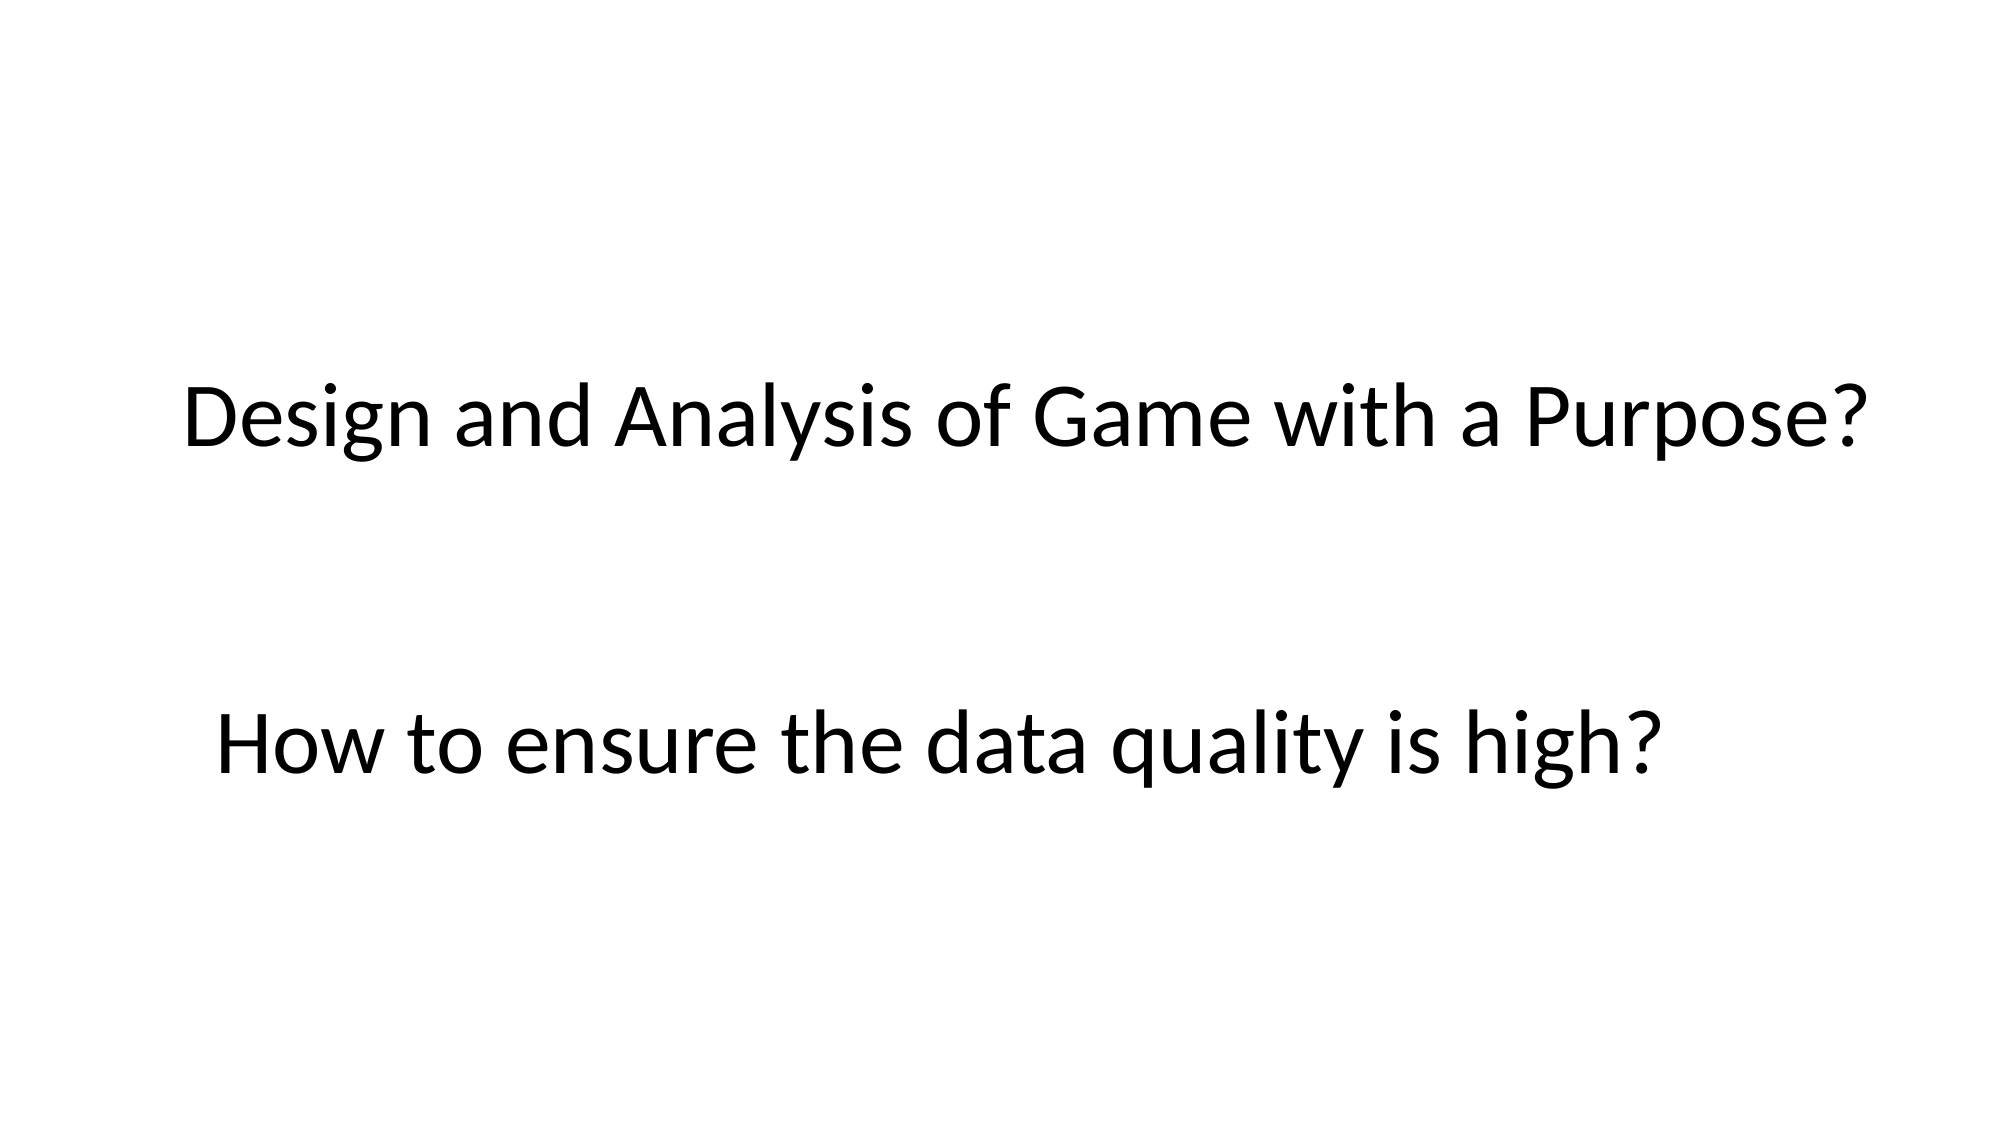

# Design and Analysis of Game with a Purpose?
How to ensure the data quality is high?